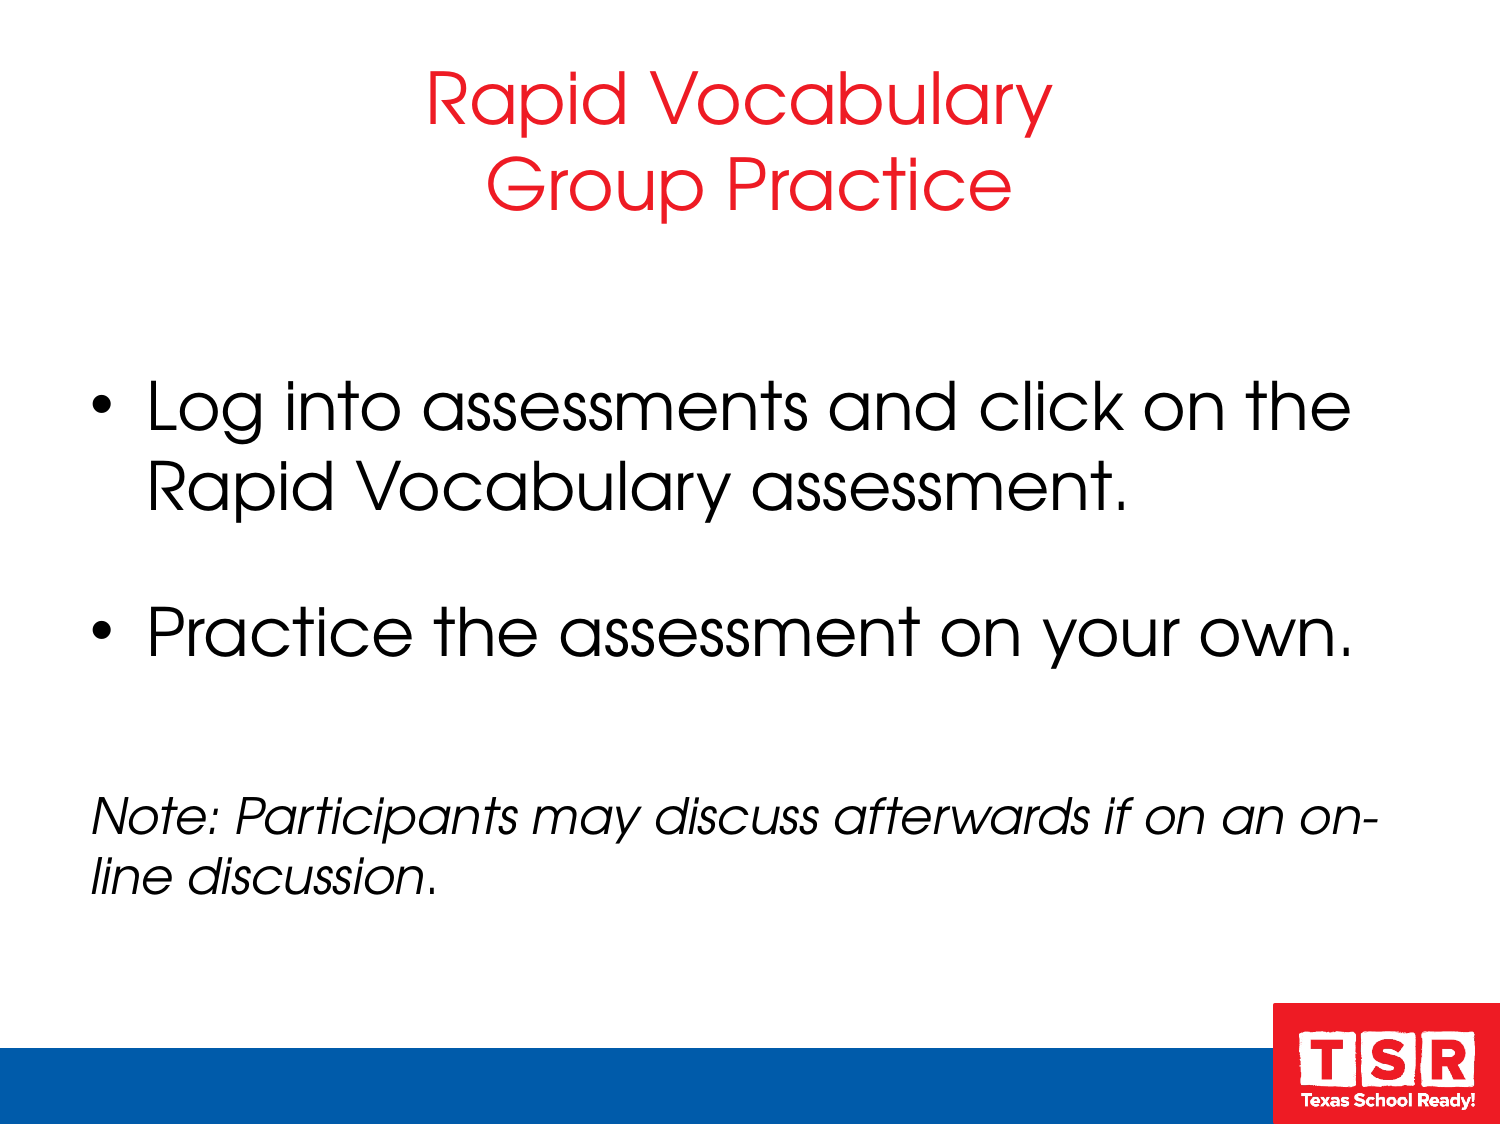

# Rapid Vocabulary Group Practice

Log into assessments and click on the Rapid Vocabulary assessment.

Practice the assessment on your own.

Note: Participants may discuss afterwards if on an on-line discussion.